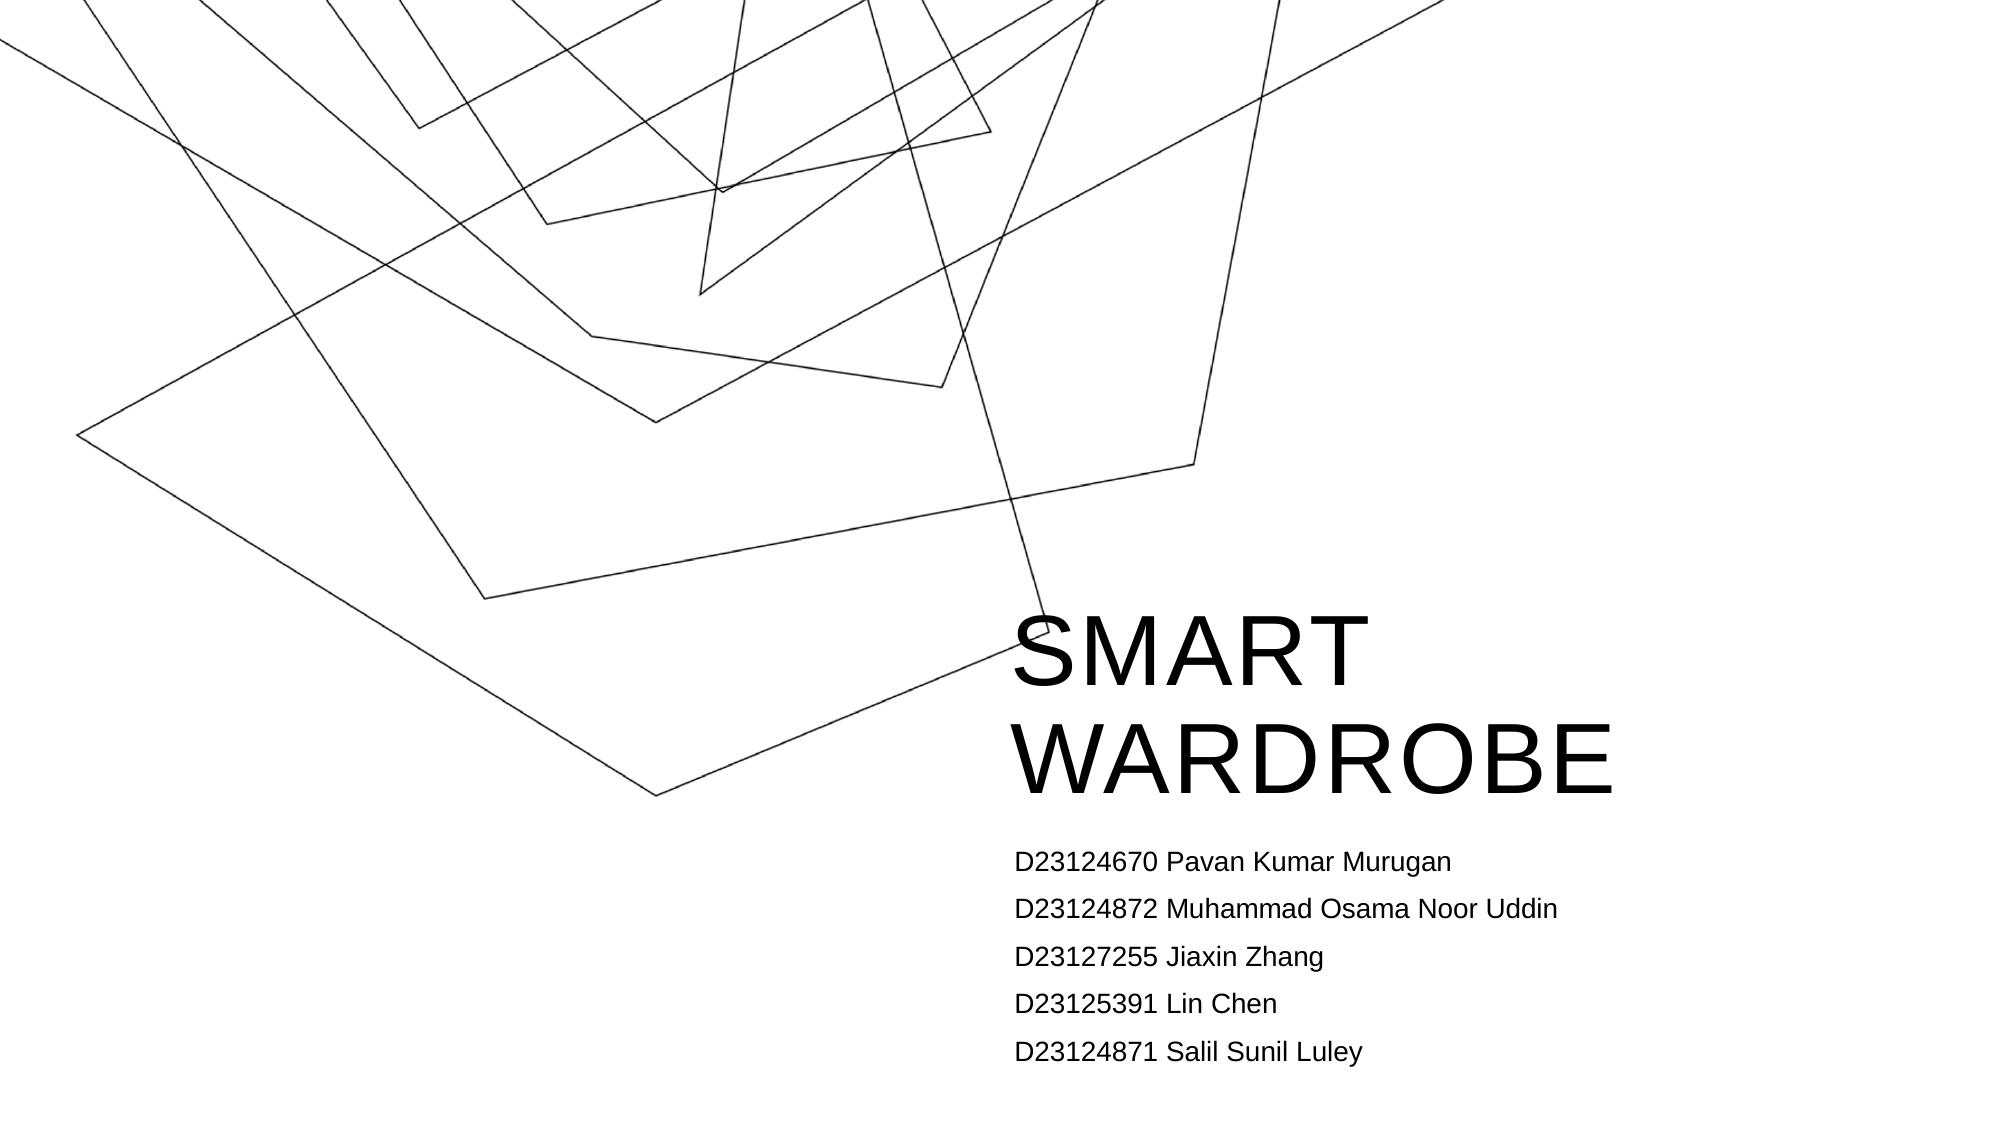

# Smart wardrobe

D23124670 Pavan Kumar Murugan
D23124872 Muhammad Osama Noor Uddin
D23127255 Jiaxin Zhang
D23125391 Lin Chen
D23124871 Salil Sunil Luley